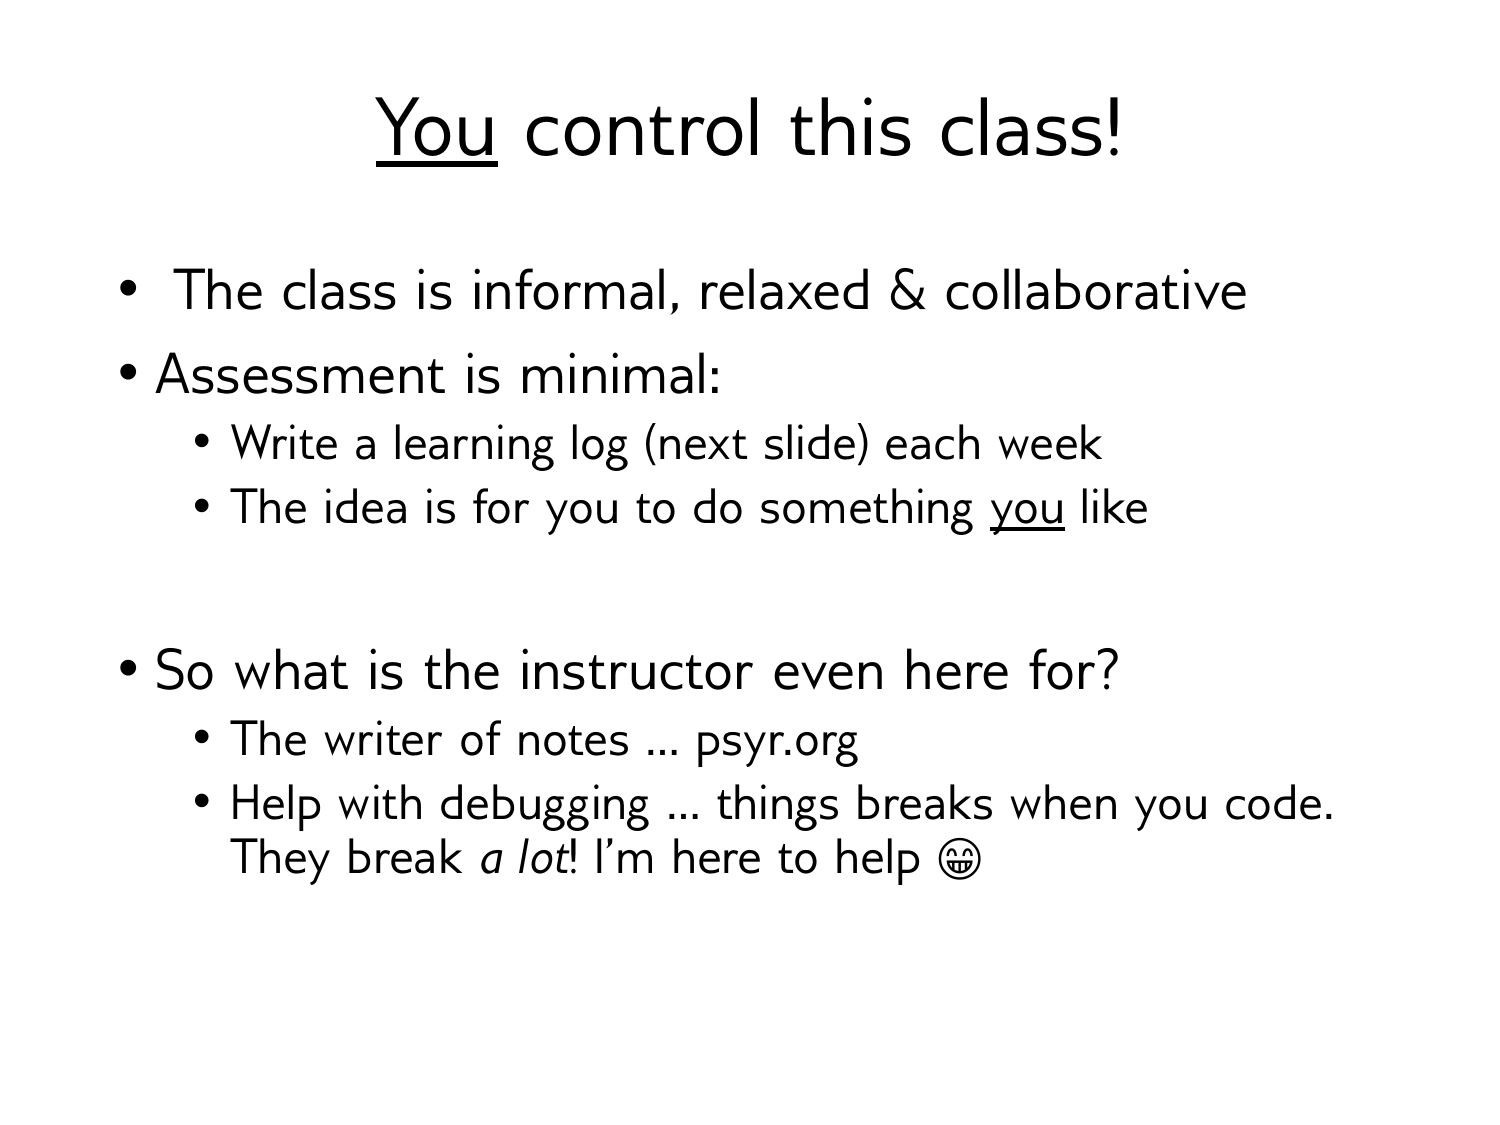

# You control this class!
 The class is informal, relaxed & collaborative
Assessment is minimal:
Write a learning log (next slide) each week
The idea is for you to do something you like

So what is the instructor even here for?
The writer of notes … psyr.org
Help with debugging … things breaks when you code.  They break a lot! I’m here to help 😁